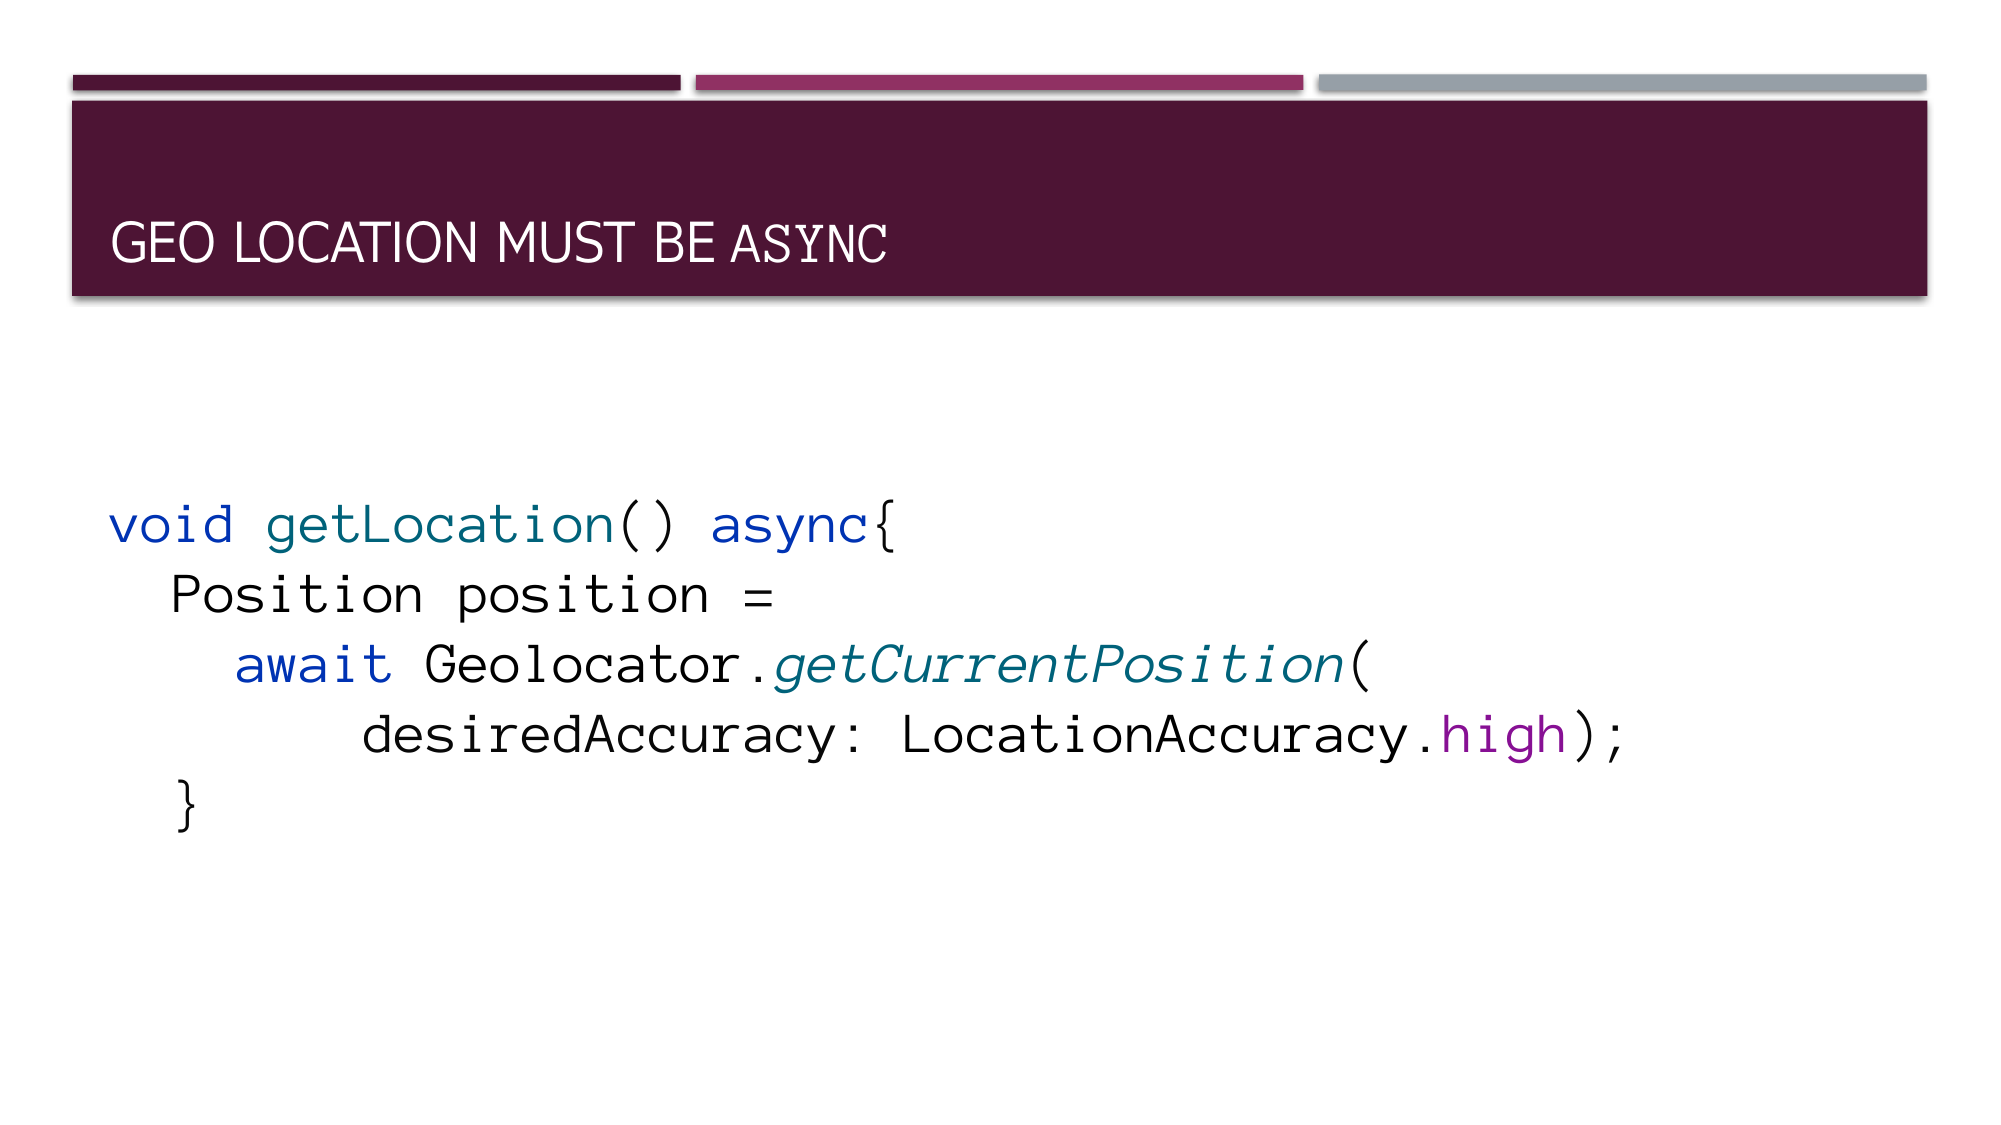

# Geo location must be async
void getLocation() async{
  Position position =
    await Geolocator.getCurrentPosition(
        desiredAccuracy: LocationAccuracy.high);
  }